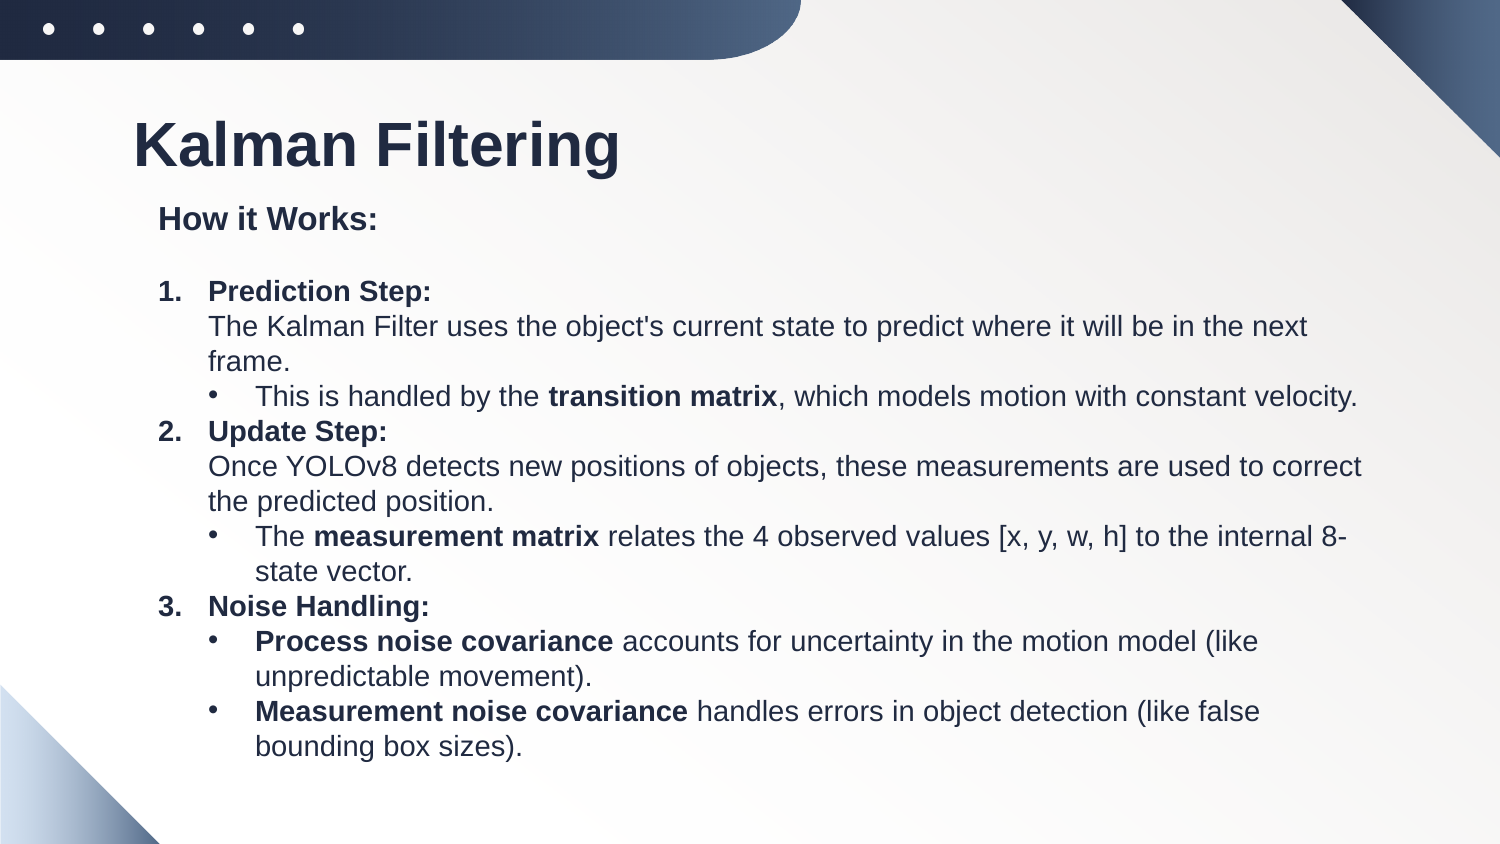

# Kalman Filtering
How it Works:

Prediction Step:
The Kalman Filter uses the object's current state to predict where it will be in the next frame.
This is handled by the transition matrix, which models motion with constant velocity.
Update Step:
Once YOLOv8 detects new positions of objects, these measurements are used to correct the predicted position.
The measurement matrix relates the 4 observed values [x, y, w, h] to the internal 8-state vector.
Noise Handling:
Process noise covariance accounts for uncertainty in the motion model (like unpredictable movement).
Measurement noise covariance handles errors in object detection (like false bounding box sizes).